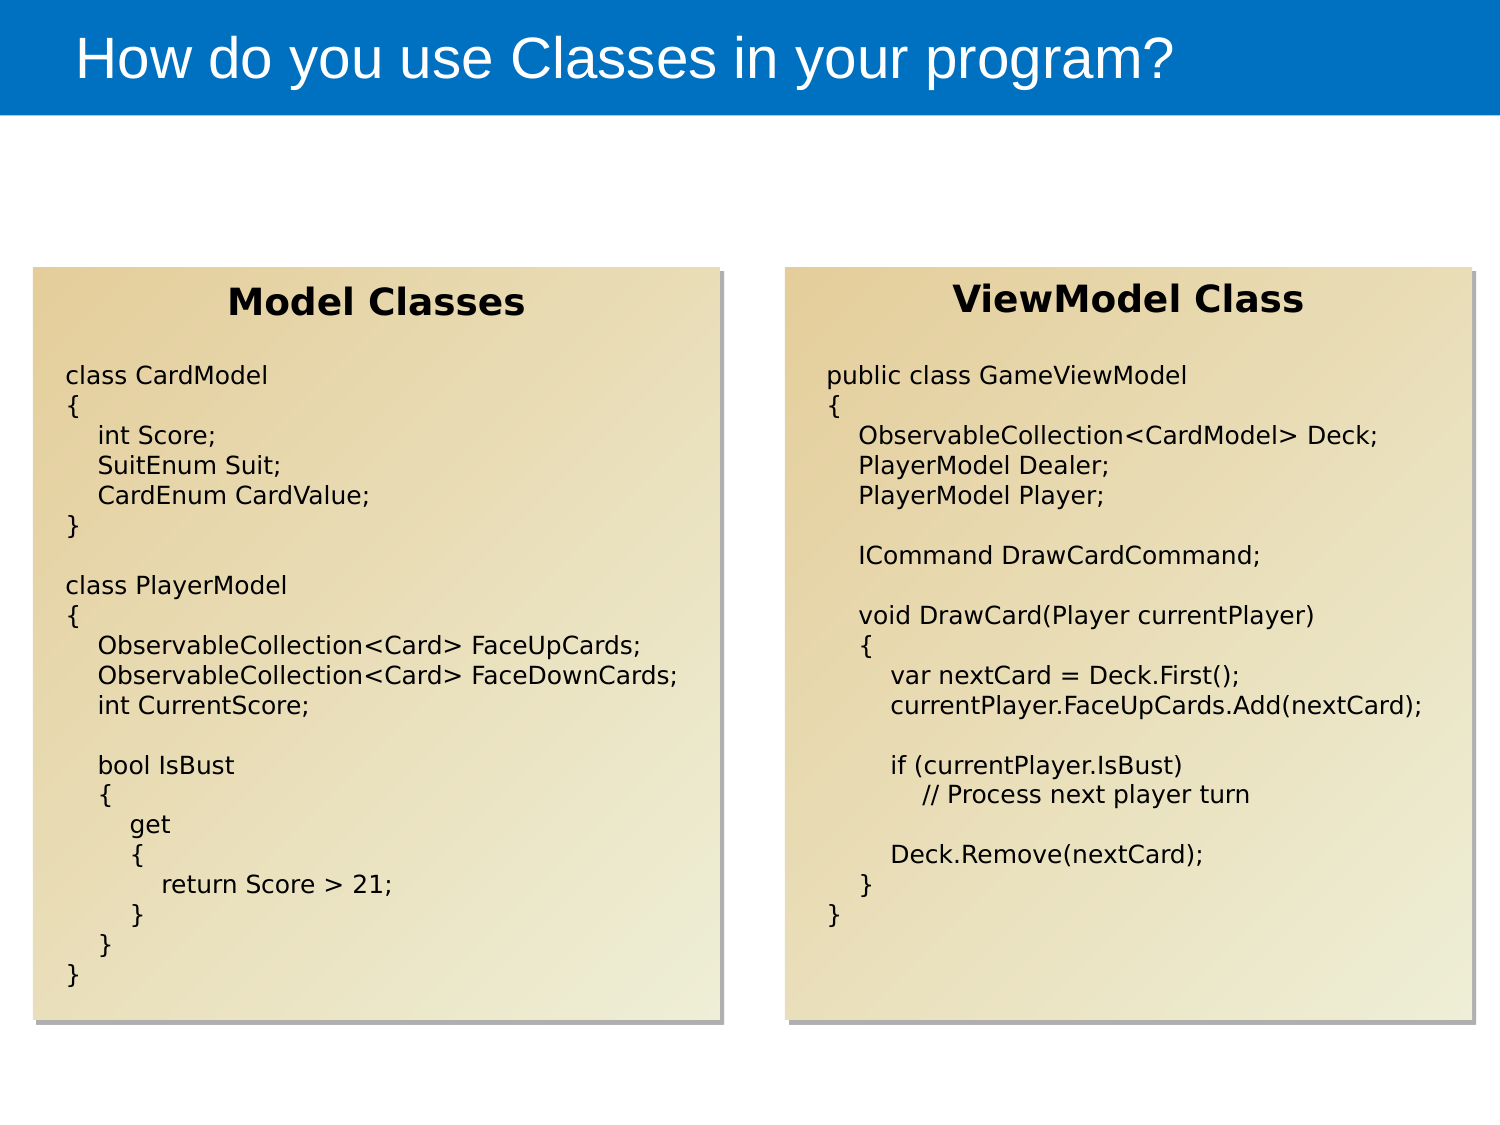

# How do you use Classes in your program?

ViewModel Class

Model Classes
class CardModel
{
    int Score;
    SuitEnum Suit;
    CardEnum CardValue;
}

class PlayerModel
{
    ObservableCollection<Card> FaceUpCards;
    ObservableCollection<Card> FaceDownCards;
    int CurrentScore;

    bool IsBust
    {
        get
        {
            return Score > 21;
        }
    }
}
public class GameViewModel
{
    ObservableCollection<CardModel> Deck;
    PlayerModel Dealer;
    PlayerModel Player;

    ICommand DrawCardCommand;

    void DrawCard(Player currentPlayer)
    {
        var nextCard = Deck.First();
        currentPlayer.FaceUpCards.Add(nextCard);

        if (currentPlayer.IsBust)
            // Process next player turn

        Deck.Remove(nextCard);
    }
}